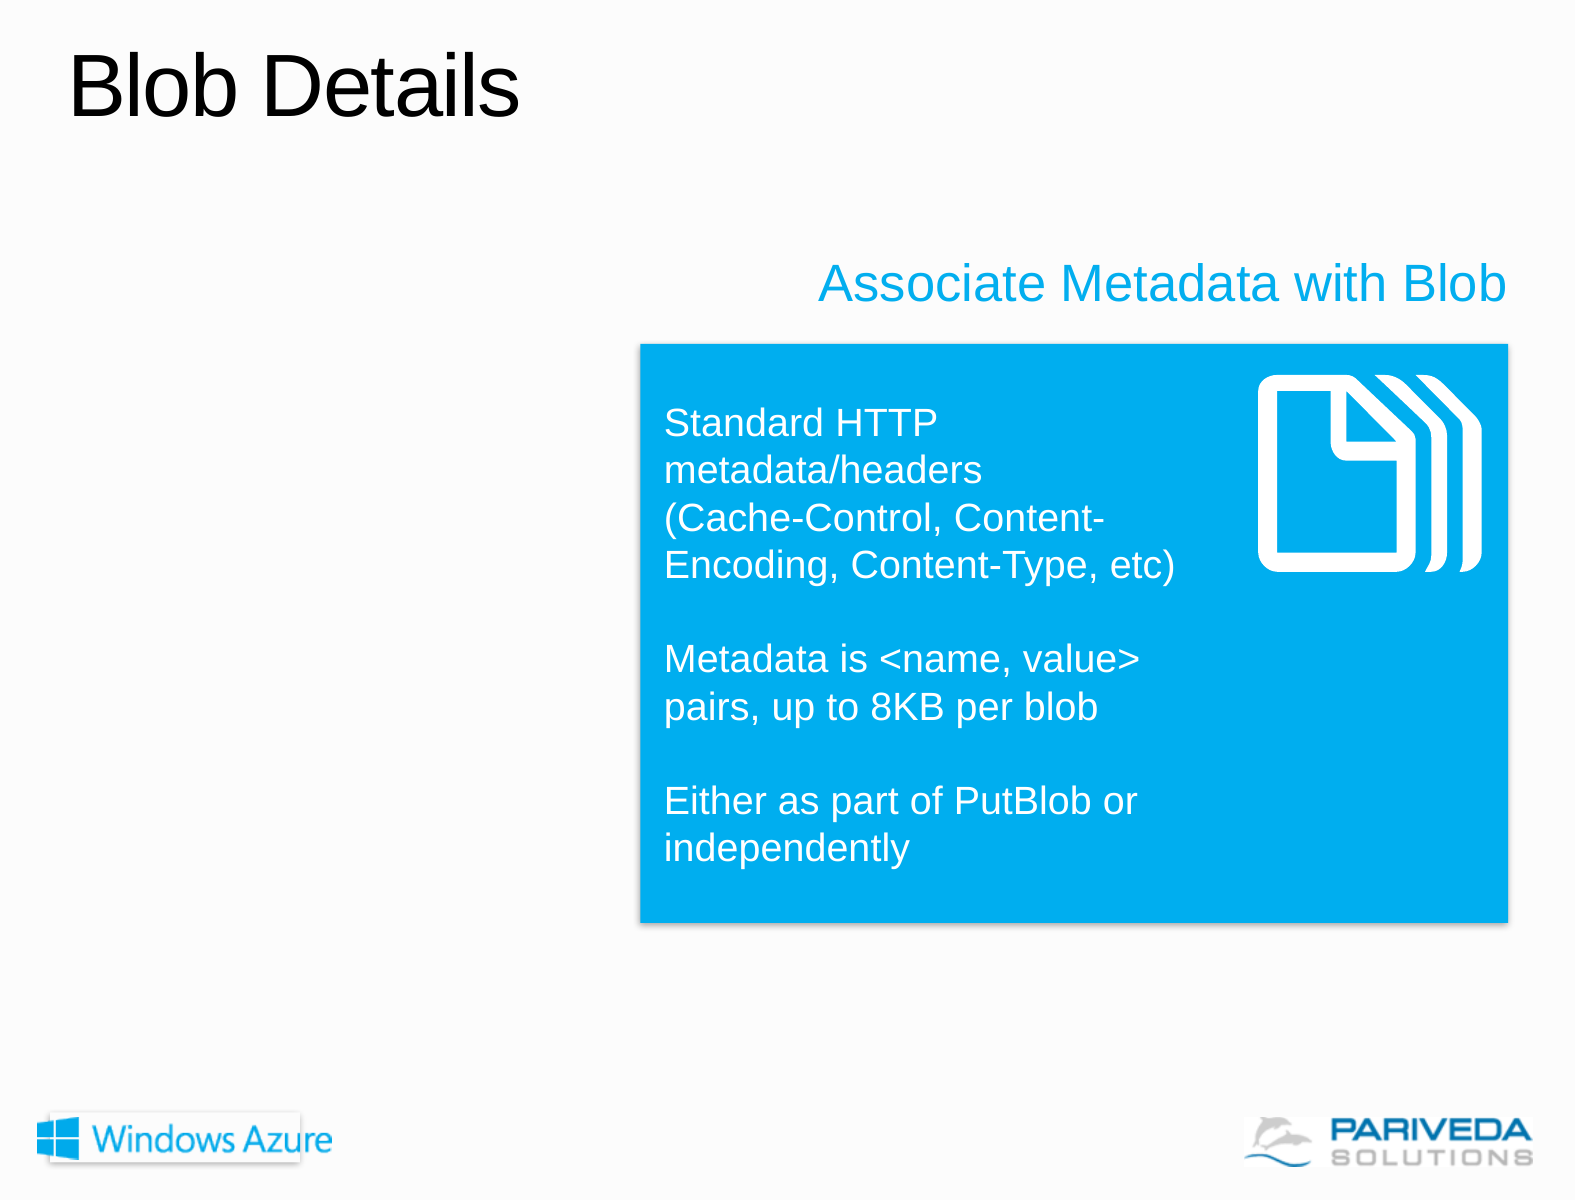

# Blob Details
Associate Metadata with Blob
Standard HTTP metadata/headers
(Cache-Control, Content-Encoding, Content-Type, etc)

Metadata is <name, value> pairs, up to 8KB per blob

Either as part of PutBlob or independently